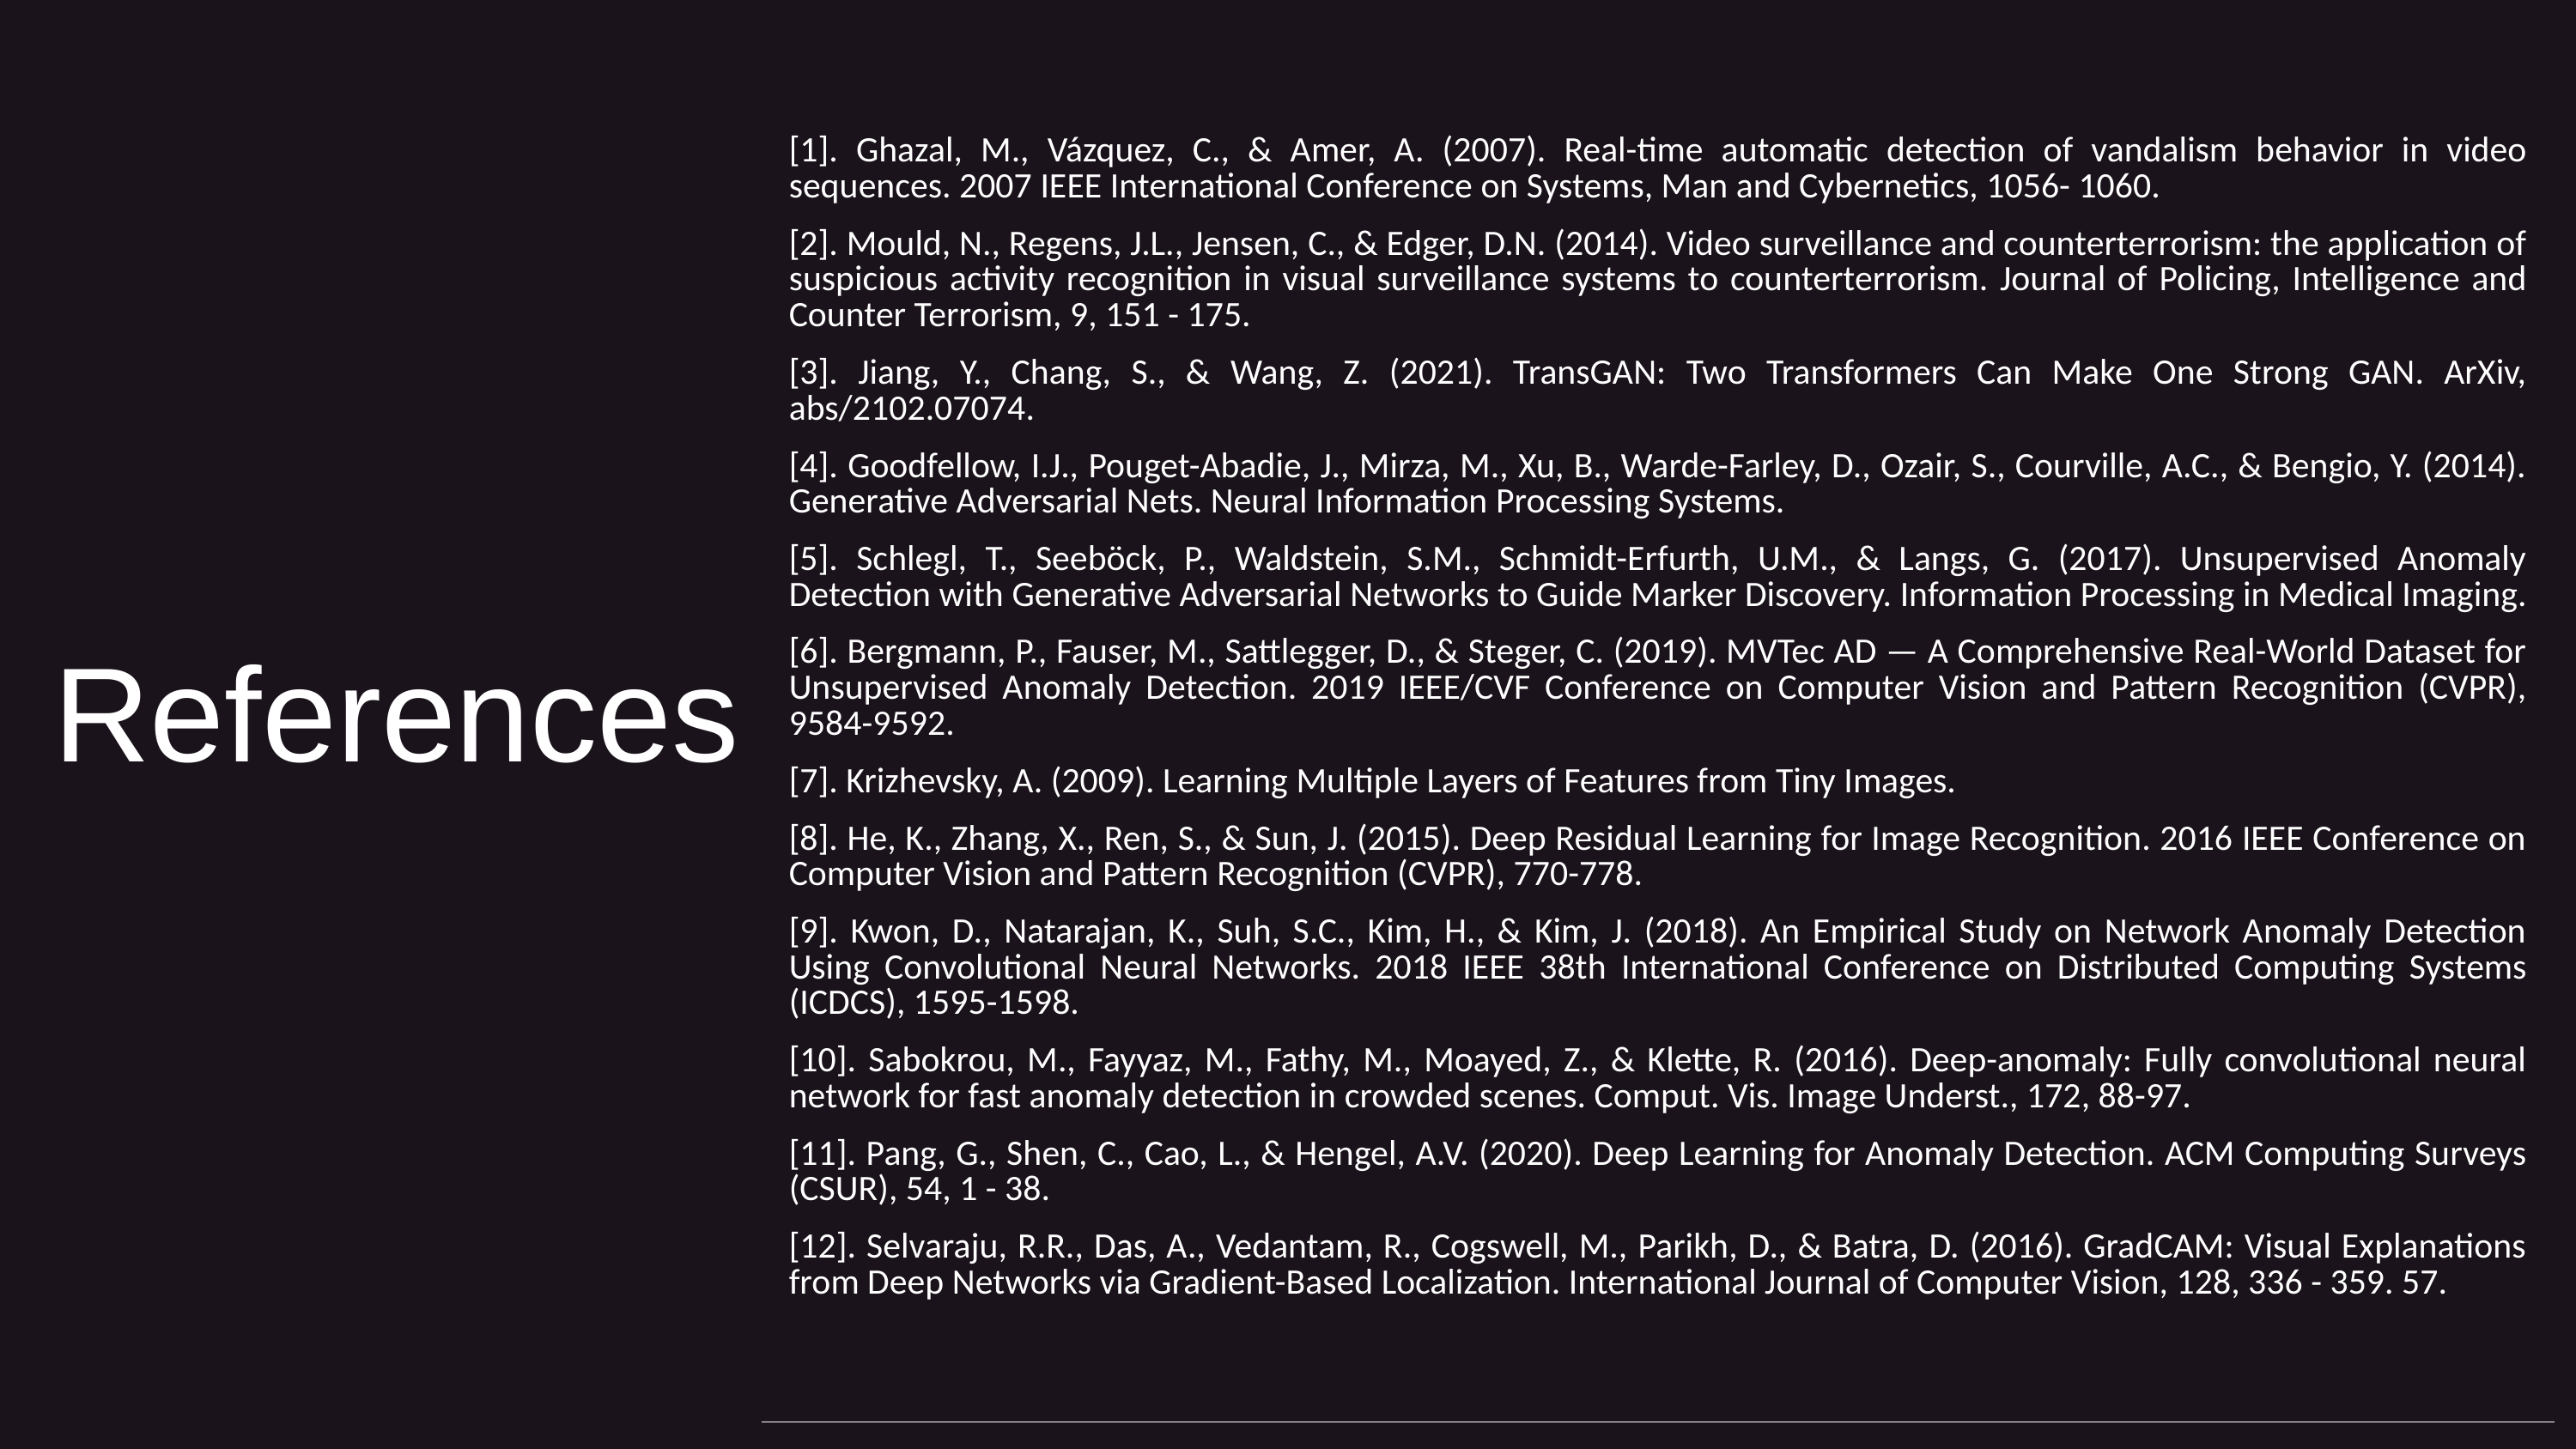

| [1]. Ghazal, M., Vázquez, C., & Amer, A. (2007). Real-time automatic detection of vandalism behavior in video sequences. 2007 IEEE International Conference on Systems, Man and Cybernetics, 1056- 1060. [2]. Mould, N., Regens, J.L., Jensen, C., & Edger, D.N. (2014). Video surveillance and counterterrorism: the application of suspicious activity recognition in visual surveillance systems to counterterrorism. Journal of Policing, Intelligence and Counter Terrorism, 9, 151 - 175. [3]. Jiang, Y., Chang, S., & Wang, Z. (2021). TransGAN: Two Transformers Can Make One Strong GAN. ArXiv, abs/2102.07074. [4]. Goodfellow, I.J., Pouget-Abadie, J., Mirza, M., Xu, B., Warde-Farley, D., Ozair, S., Courville, A.C., & Bengio, Y. (2014). Generative Adversarial Nets. Neural Information Processing Systems. [5]. Schlegl, T., Seeböck, P., Waldstein, S.M., Schmidt-Erfurth, U.M., & Langs, G. (2017). Unsupervised Anomaly Detection with Generative Adversarial Networks to Guide Marker Discovery. Information Processing in Medical Imaging. [6]. Bergmann, P., Fauser, M., Sattlegger, D., & Steger, C. (2019). MVTec AD — A Comprehensive Real-World Dataset for Unsupervised Anomaly Detection. 2019 IEEE/CVF Conference on Computer Vision and Pattern Recognition (CVPR), 9584-9592. [7]. Krizhevsky, A. (2009). Learning Multiple Layers of Features from Tiny Images. [8]. He, K., Zhang, X., Ren, S., & Sun, J. (2015). Deep Residual Learning for Image Recognition. 2016 IEEE Conference on Computer Vision and Pattern Recognition (CVPR), 770-778. [9]. Kwon, D., Natarajan, K., Suh, S.C., Kim, H., & Kim, J. (2018). An Empirical Study on Network Anomaly Detection Using Convolutional Neural Networks. 2018 IEEE 38th International Conference on Distributed Computing Systems (ICDCS), 1595-1598. [10]. Sabokrou, M., Fayyaz, M., Fathy, M., Moayed, Z., & Klette, R. (2016). Deep-anomaly: Fully convolutional neural network for fast anomaly detection in crowded scenes. Comput. Vis. Image Underst., 172, 88-97. [11]. Pang, G., Shen, C., Cao, L., & Hengel, A.V. (2020). Deep Learning for Anomaly Detection. ACM Computing Surveys (CSUR), 54, 1 - 38. [12]. Selvaraju, R.R., Das, A., Vedantam, R., Cogswell, M., Parikh, D., & Batra, D. (2016). GradCAM: Visual Explanations from Deep Networks via Gradient-Based Localization. International Journal of Computer Vision, 128, 336 - 359. 57. |
| --- |
References